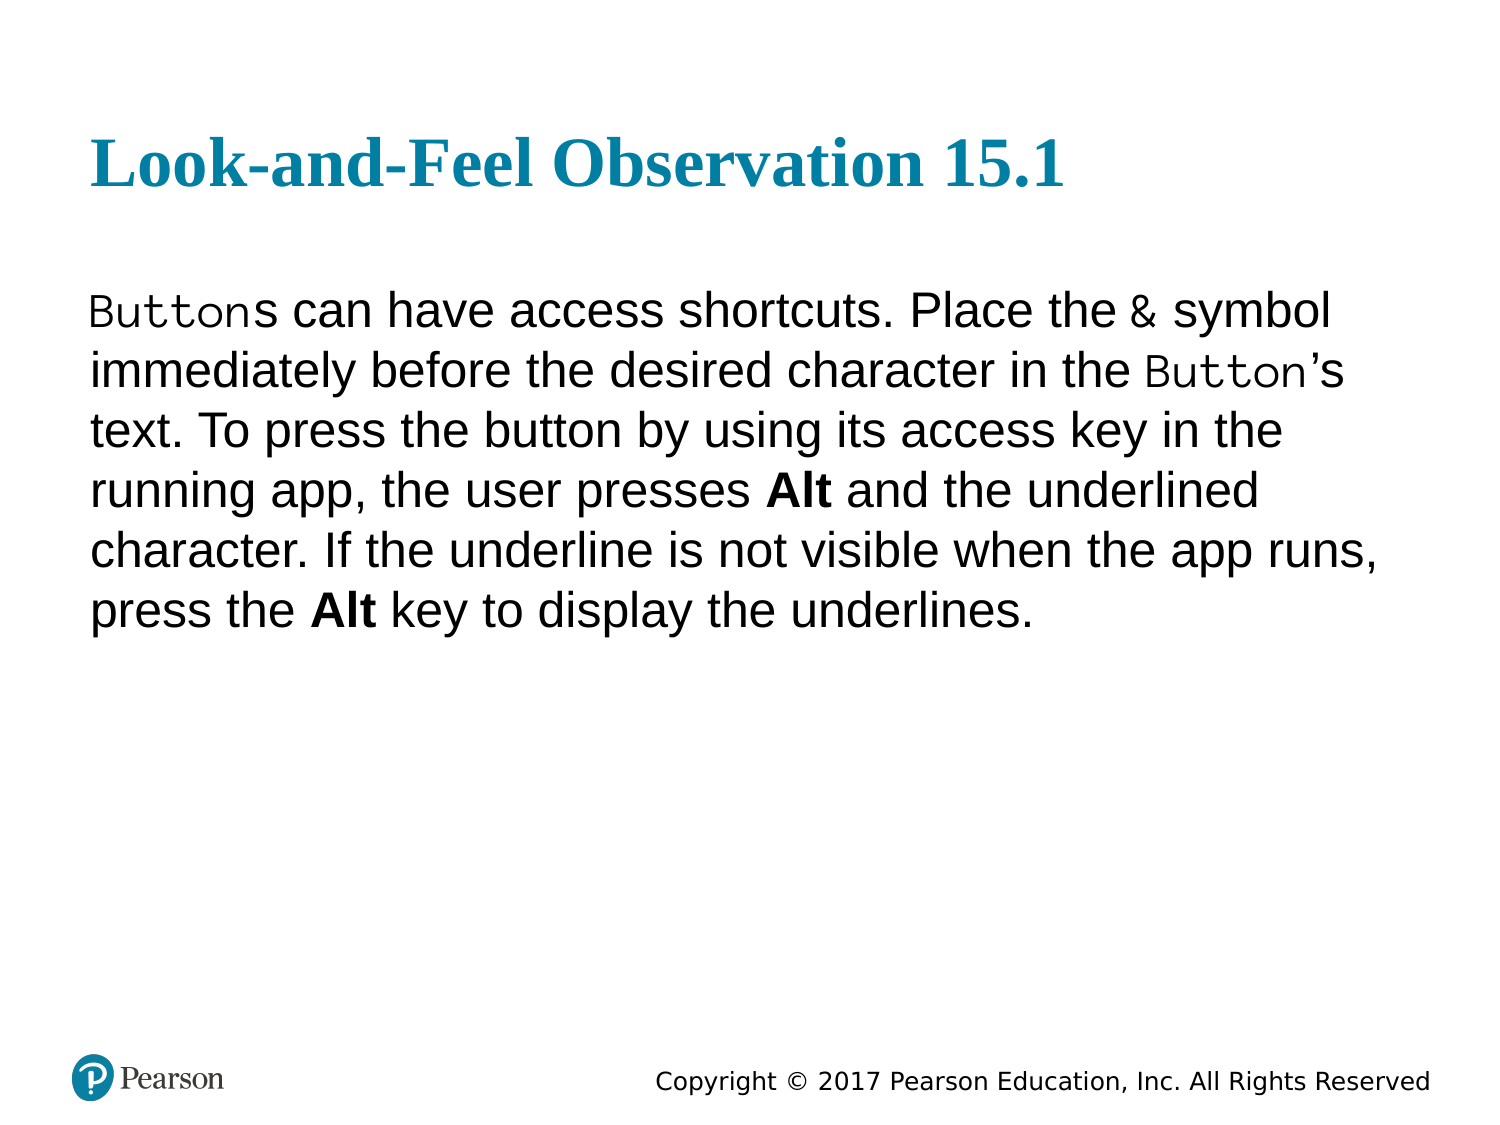

# Look-and-Feel Observation 15.1
Buttons can have access shortcuts. Place the & symbol immediately before the desired character in the Button’s text. To press the button by using its access key in the running app, the user presses Alt and the underlined character. If the underline is not visible when the app runs, press the Alt key to display the underlines.